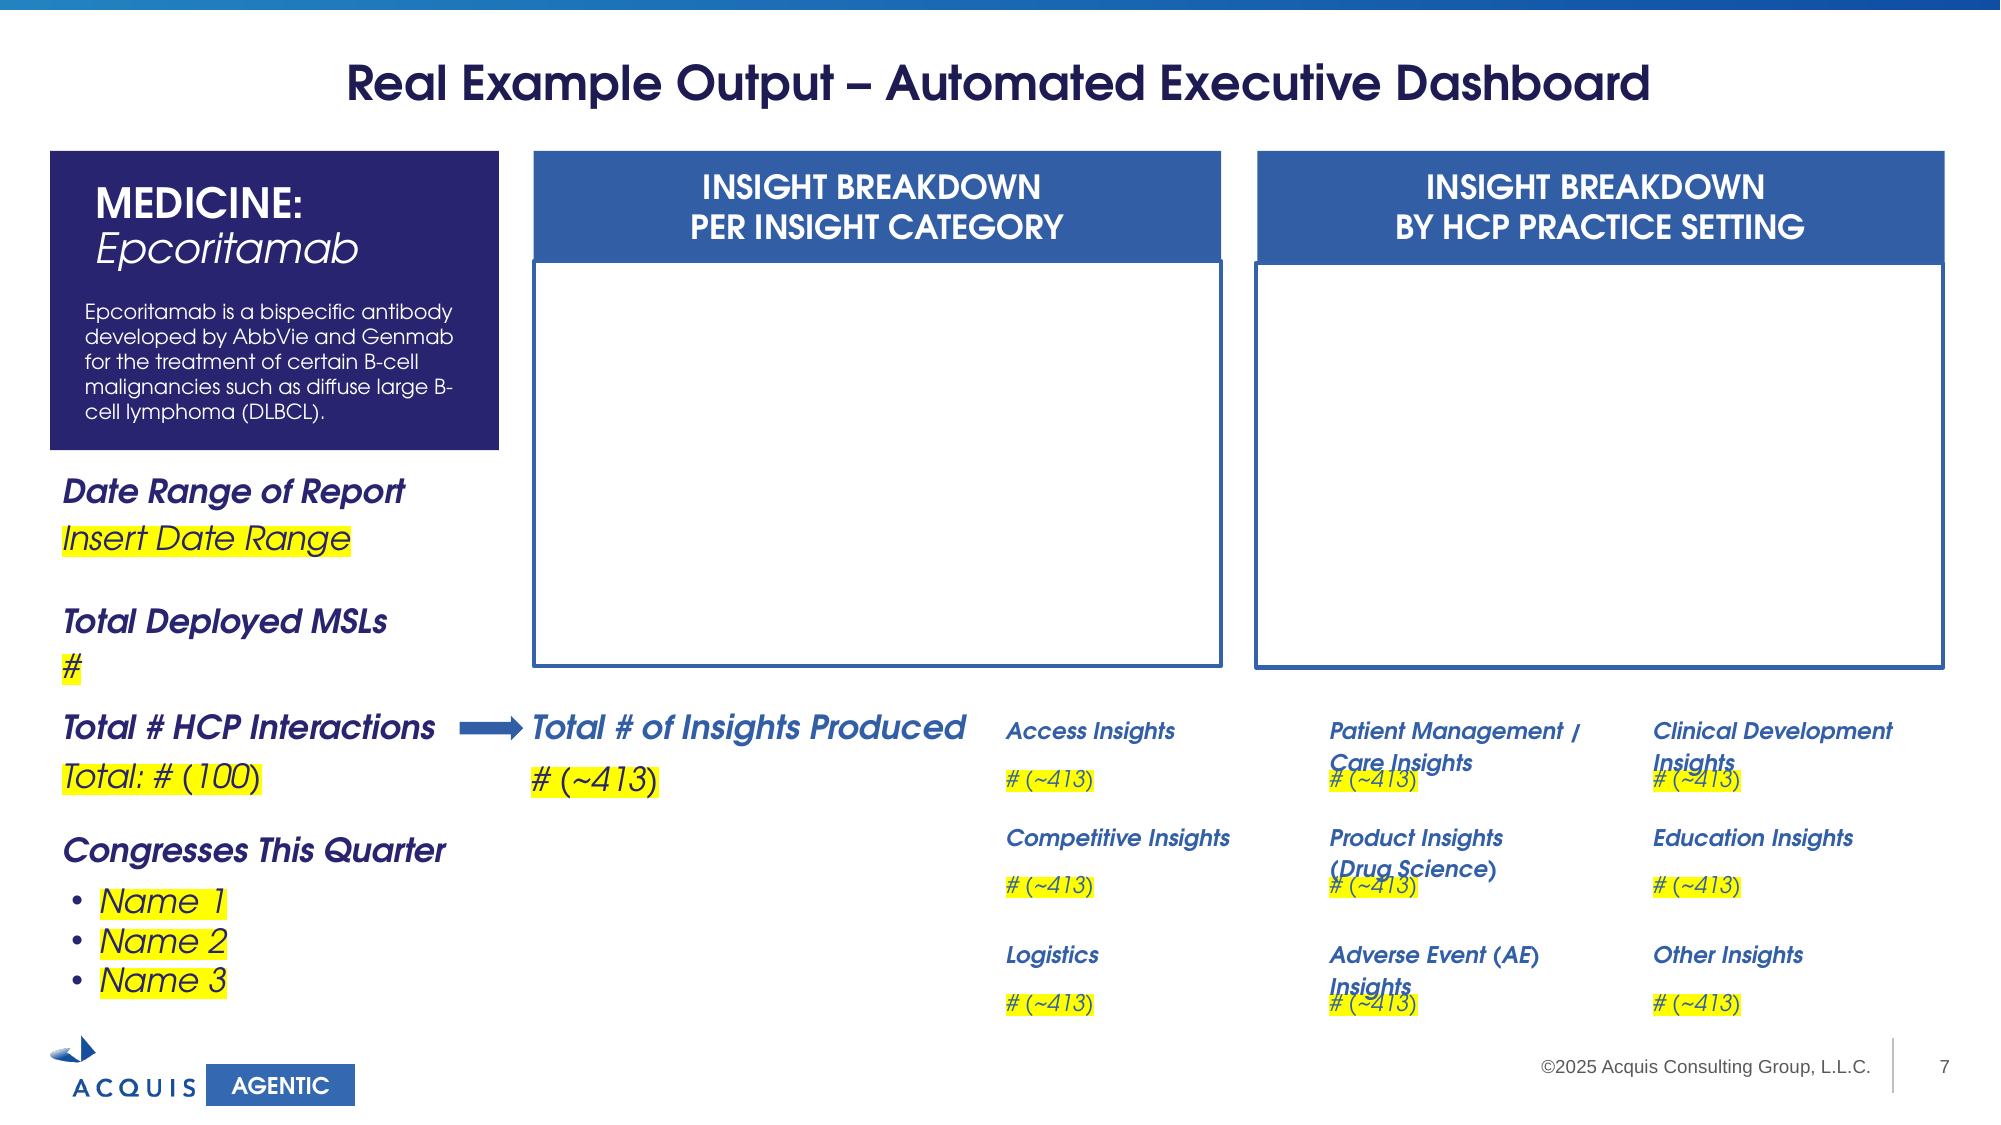

Real Example Output – Automated Executive Dashboard
INSIGHT BREAKDOWN
PER INSIGHT CATEGORY

INSIGHT BREAKDOWN
BY HCP PRACTICE SETTING
MEDICINE:
Epcoritamab

Epcoritamab is a bispecific antibody developed by AbbVie and Genmab for the treatment of certain B-cell malignancies such as diffuse large B-cell lymphoma (DLBCL).
Date Range of Report
Insert Date Range
Total Deployed MSLs
#
Total # HCP Interactions
Total: # (100)
Total # of Insights Produced
# (~413)
Access Insights

# (~413)
Patient Management / Care Insights

# (~413)
Clinical Development Insights

# (~413)

Competitive Insights

# (~413)
Product Insights
(Drug Science)

# (~413)
Education Insights

# (~413)
Congresses This Quarter
Name 1
Name 2
Name 3
Logistics

# (~413)
Adverse Event (AE) Insights

# (~413)
Other Insights

# (~413)
AGENTIC